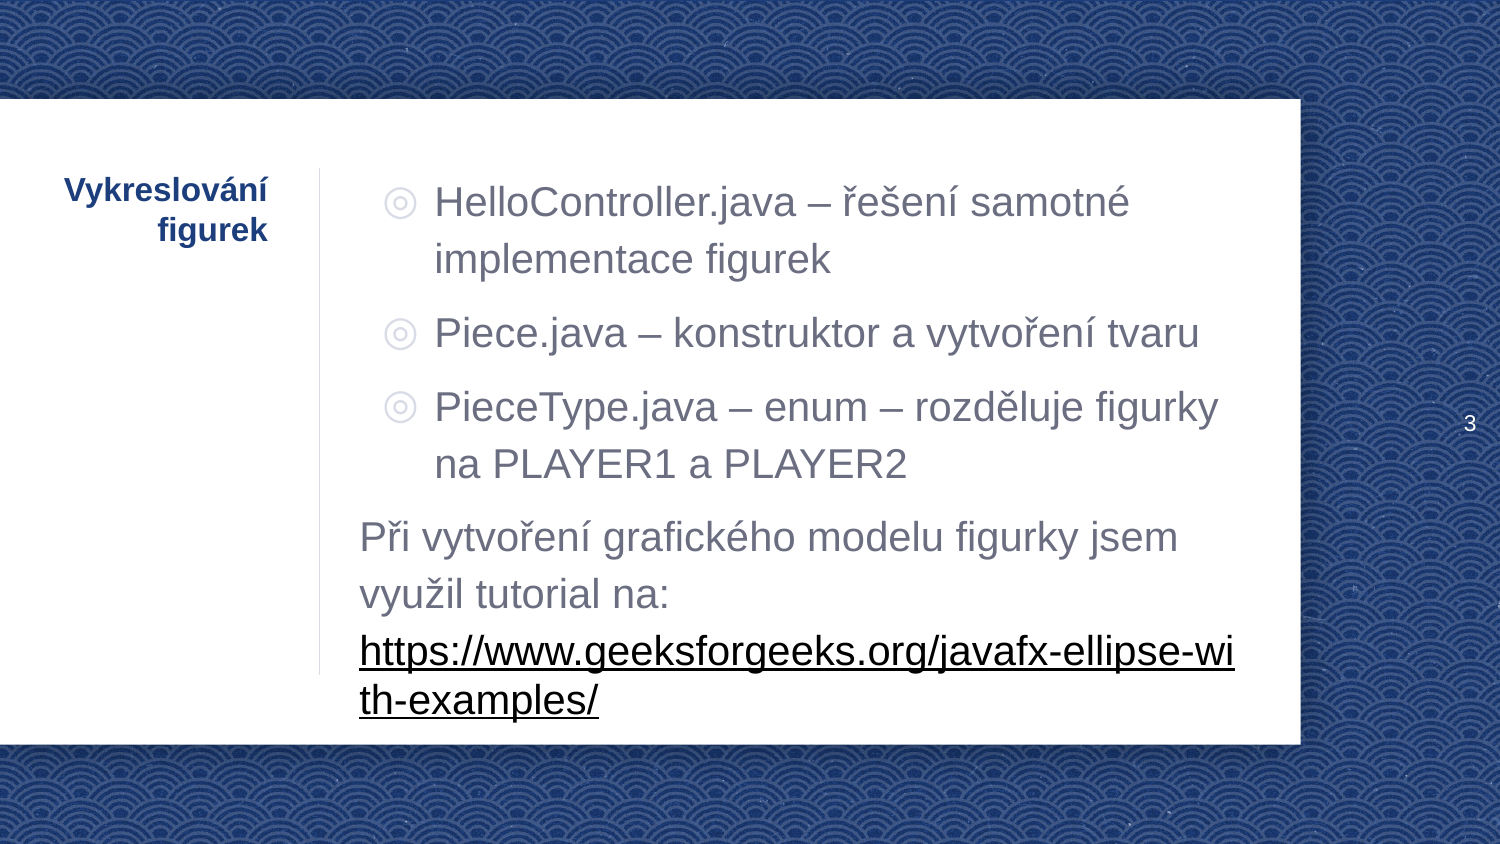

3
# Vykreslování figurek
HelloController.java – řešení samotné implementace figurek
Piece.java – konstruktor a vytvoření tvaru
PieceType.java – enum – rozděluje figurky na PLAYER1 a PLAYER2
Při vytvoření grafického modelu figurky jsem využil tutorial na: https://www.geeksforgeeks.org/javafx-ellipse-with-examples/